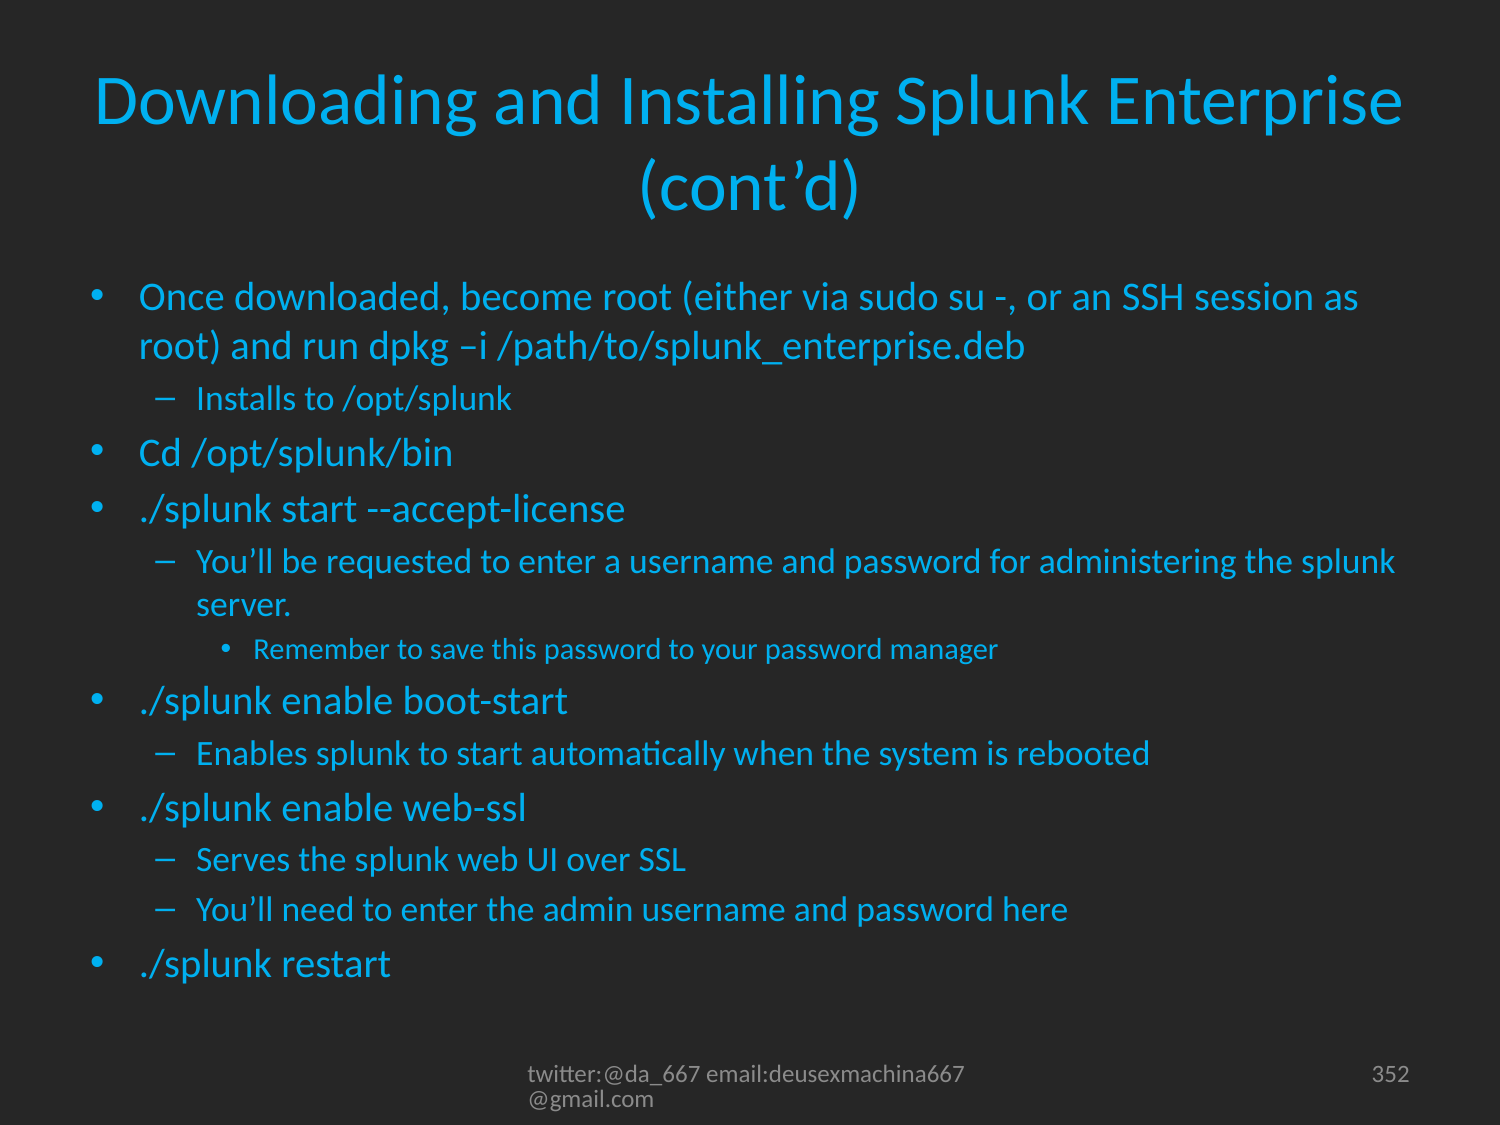

# Downloading and Installing Splunk Enterprise (cont’d)
Once downloaded, become root (either via sudo su -, or an SSH session as root) and run dpkg –i /path/to/splunk_enterprise.deb
Installs to /opt/splunk
Cd /opt/splunk/bin
./splunk start --accept-license
You’ll be requested to enter a username and password for administering the splunk server.
Remember to save this password to your password manager
./splunk enable boot-start
Enables splunk to start automatically when the system is rebooted
./splunk enable web-ssl
Serves the splunk web UI over SSL
You’ll need to enter the admin username and password here
./splunk restart

twitter:@da_667 email:deusexmachina667@gmail.com
352